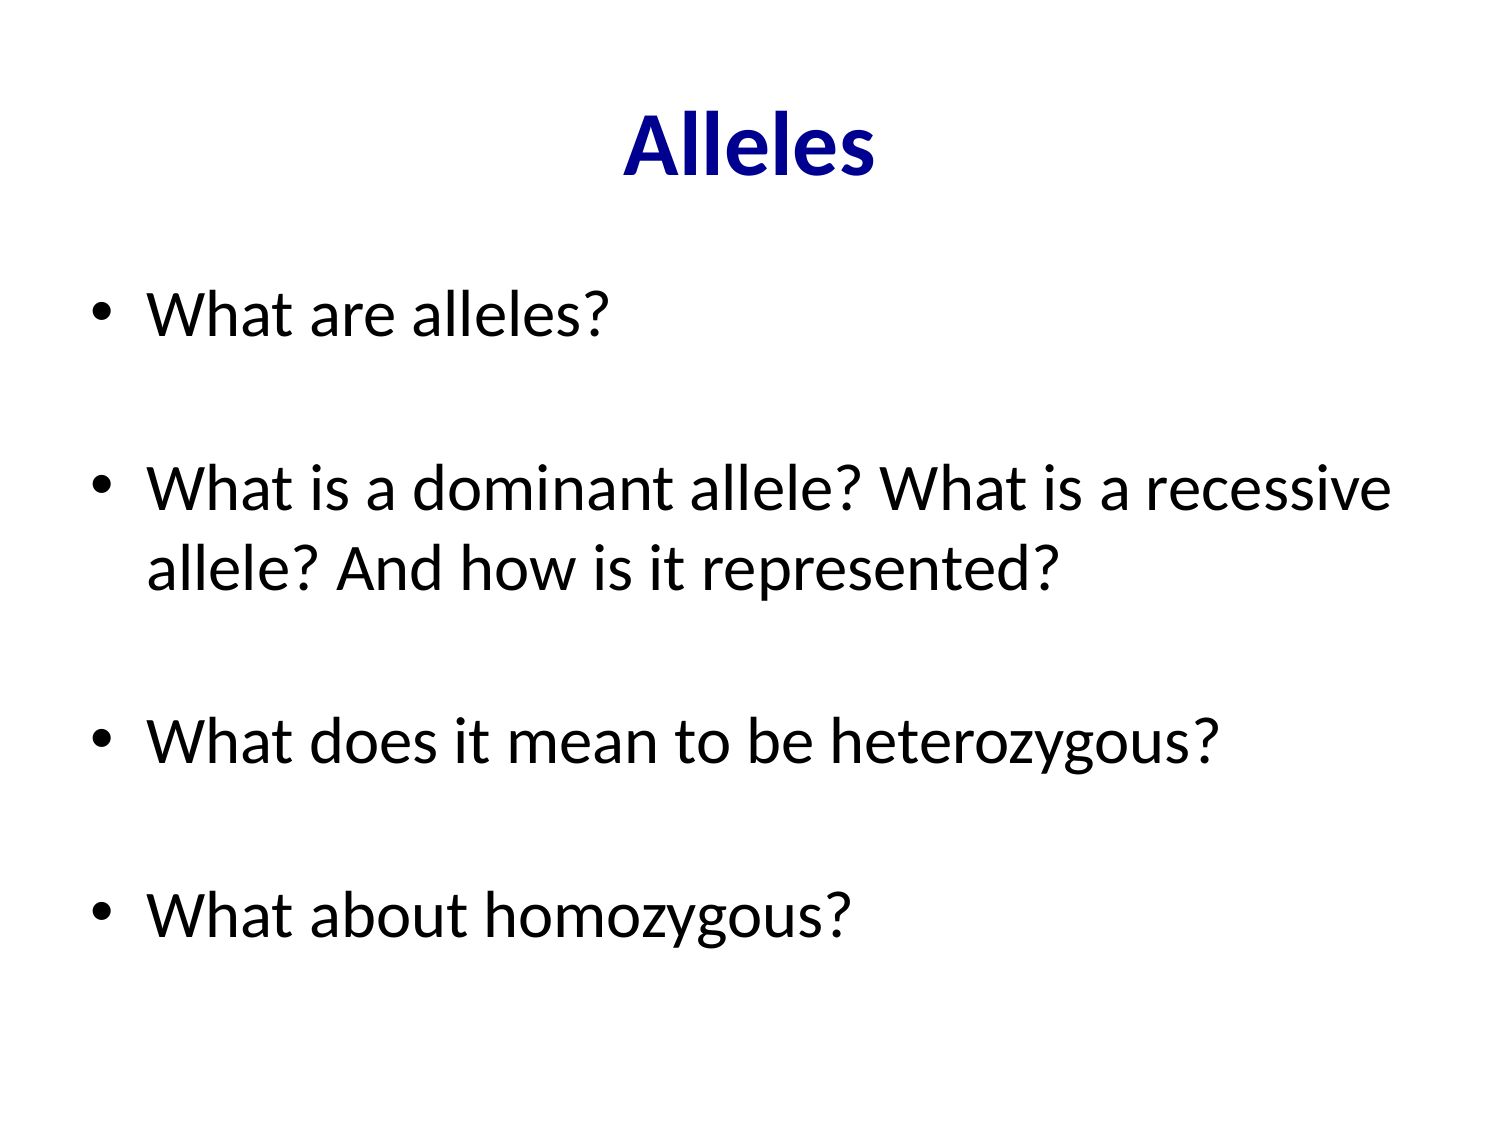

# Alleles
What are alleles?
What is a dominant allele? What is a recessive allele? And how is it represented?
What does it mean to be heterozygous?
What about homozygous?